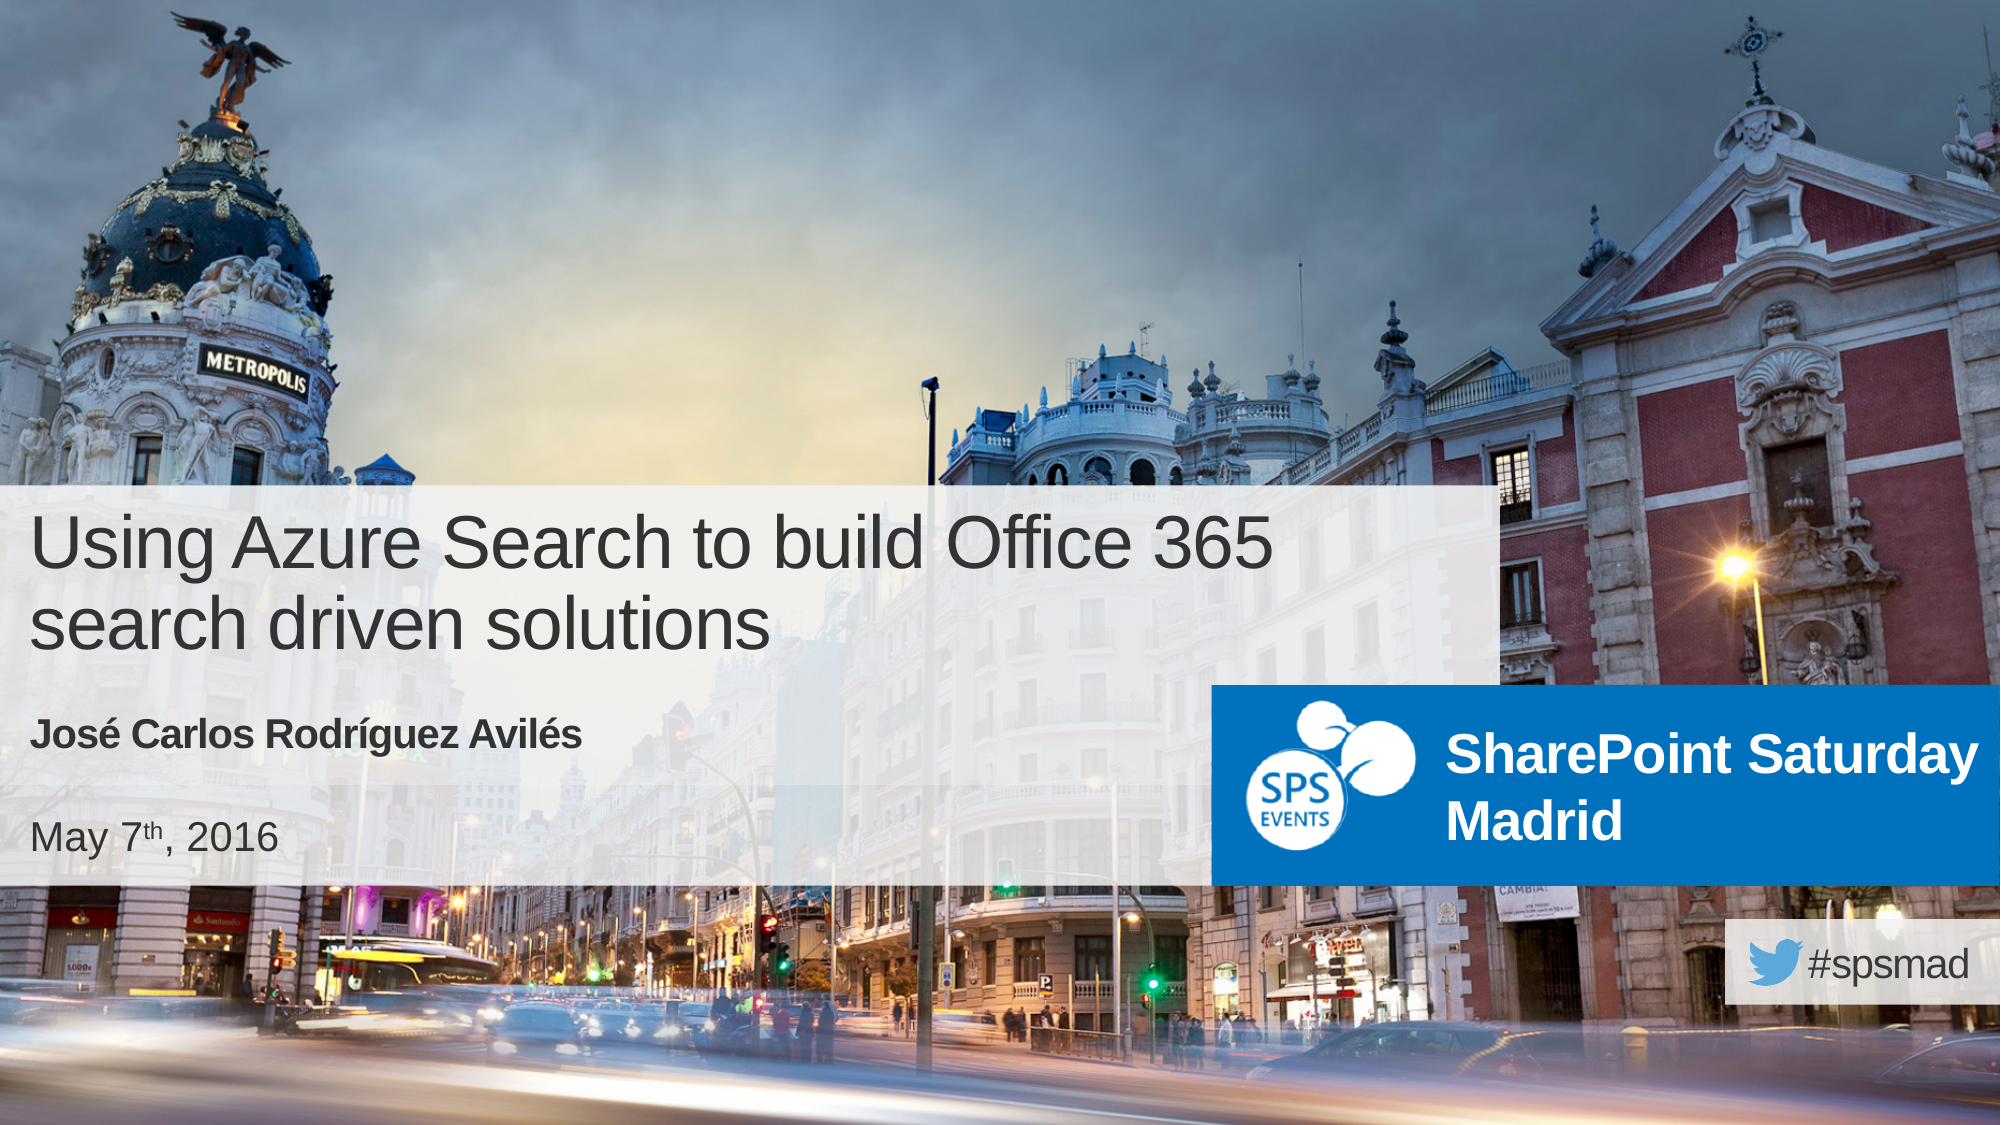

Using Azure Search to build Office 365 search driven solutions
José Carlos Rodríguez Avilés